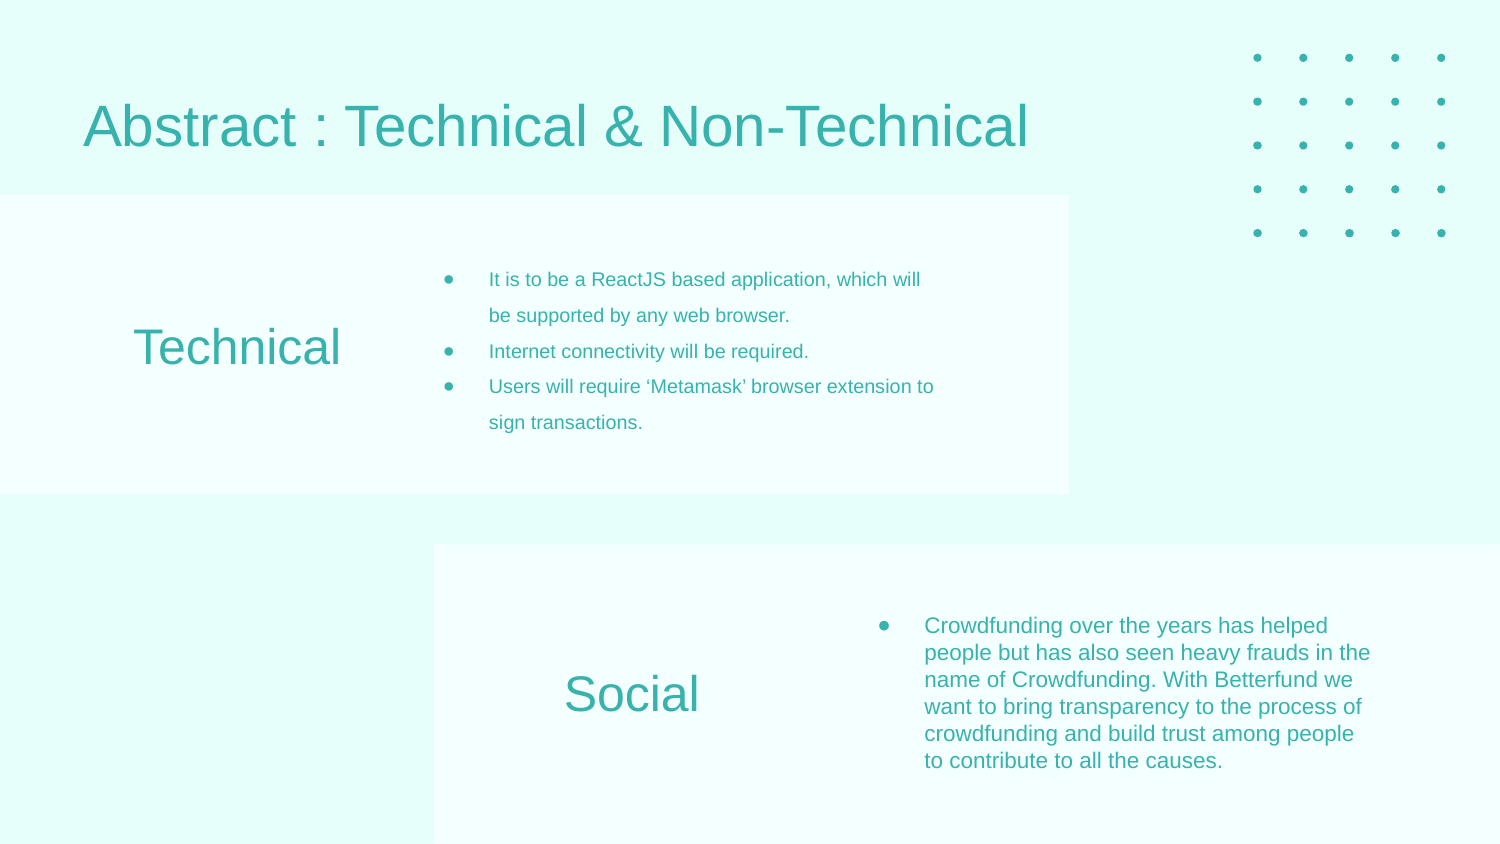

# Abstract : Technical & Non-Technical
Technical
It is to be a ReactJS based application, which will be supported by any web browser.
Internet connectivity will be required.
Users will require ‘Metamask’ browser extension to sign transactions.
Social
Crowdfunding over the years has helped people but has also seen heavy frauds in the name of Crowdfunding. With Betterfund we want to bring transparency to the process of crowdfunding and build trust among people to contribute to all the causes.